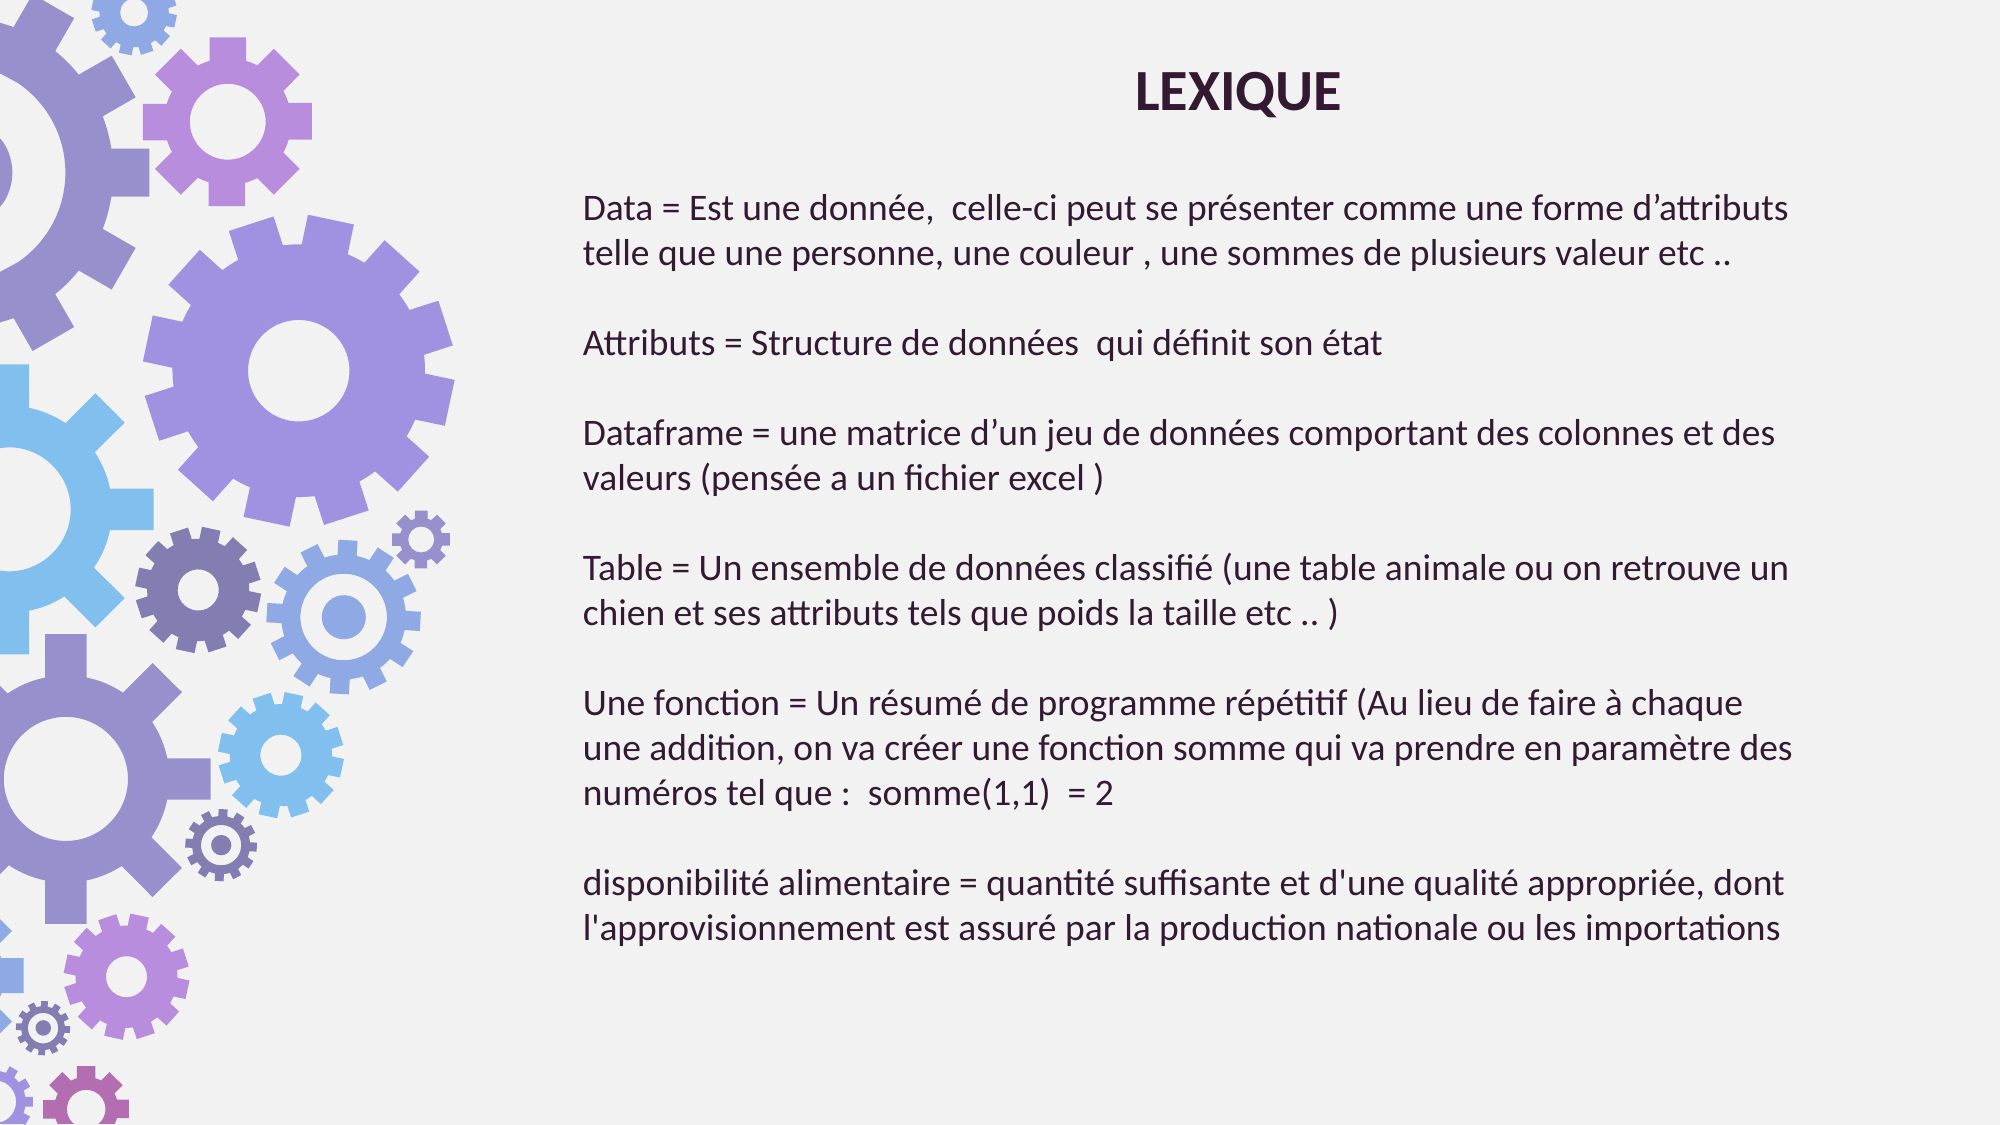

LEXIQUE

Data = Est une donnée,  celle-ci peut se présenter comme une forme d’attributs telle que une personne, une couleur , une sommes de plusieurs valeur etc ..

Attributs = Structure de données  qui définit son état

Dataframe = une matrice d’un jeu de données comportant des colonnes et des valeurs (pensée a un fichier excel )

Table = Un ensemble de données classifié (une table animale ou on retrouve un chien et ses attributs tels que poids la taille etc .. )

Une fonction = Un résumé de programme répétitif (Au lieu de faire à chaque une addition, on va créer une fonction somme qui va prendre en paramètre des numéros tel que :  somme(1,1)  = 2

disponibilité alimentaire = quantité suffisante et d'une qualité appropriée, dont l'approvisionnement est assuré par la production nationale ou les importations